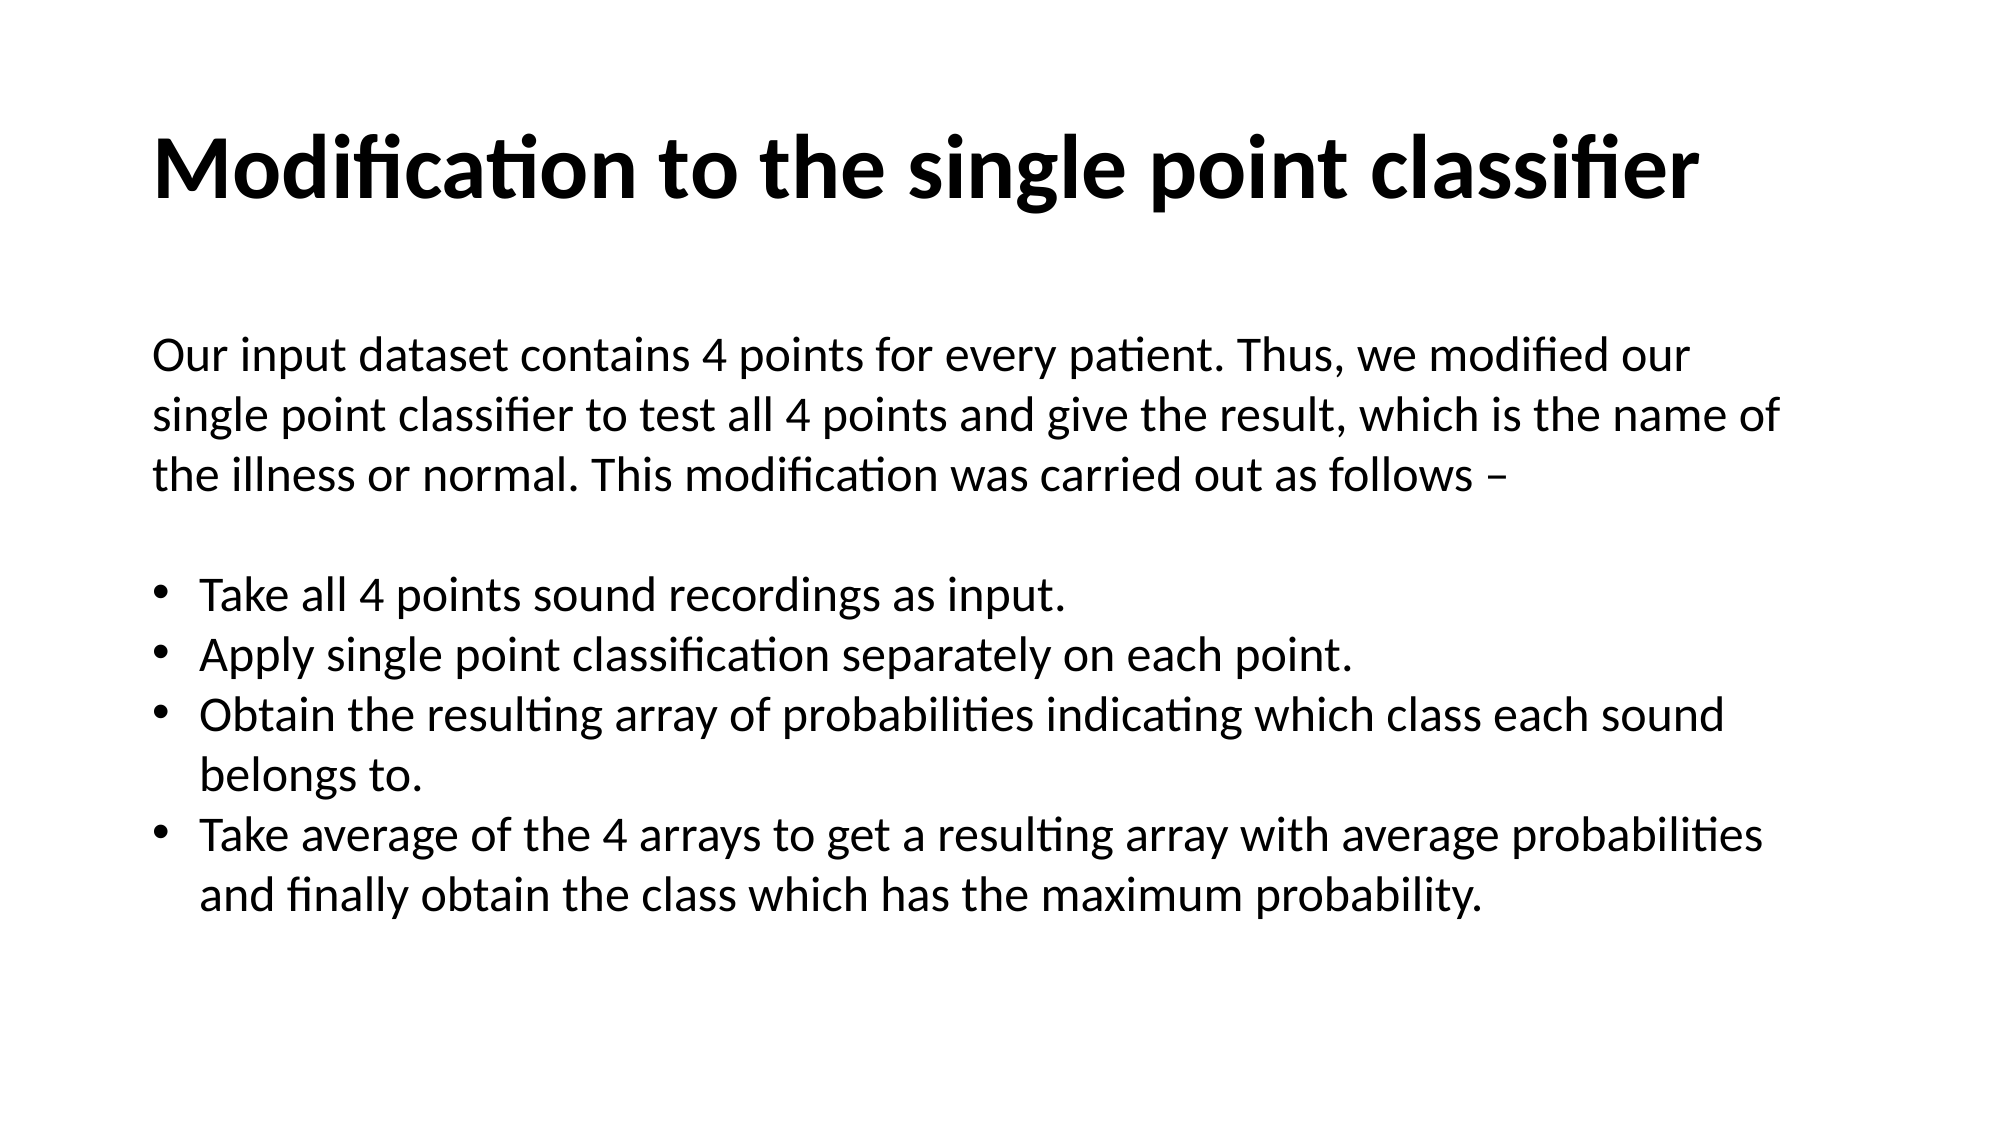

# Modification to the single point classifier
Our input dataset contains 4 points for every patient. Thus, we modified our single point classifier to test all 4 points and give the result, which is the name of the illness or normal. This modification was carried out as follows –

Take all 4 points sound recordings as input.
Apply single point classification separately on each point.
Obtain the resulting array of probabilities indicating which class each sound belongs to.
Take average of the 4 arrays to get a resulting array with average probabilities and finally obtain the class which has the maximum probability.